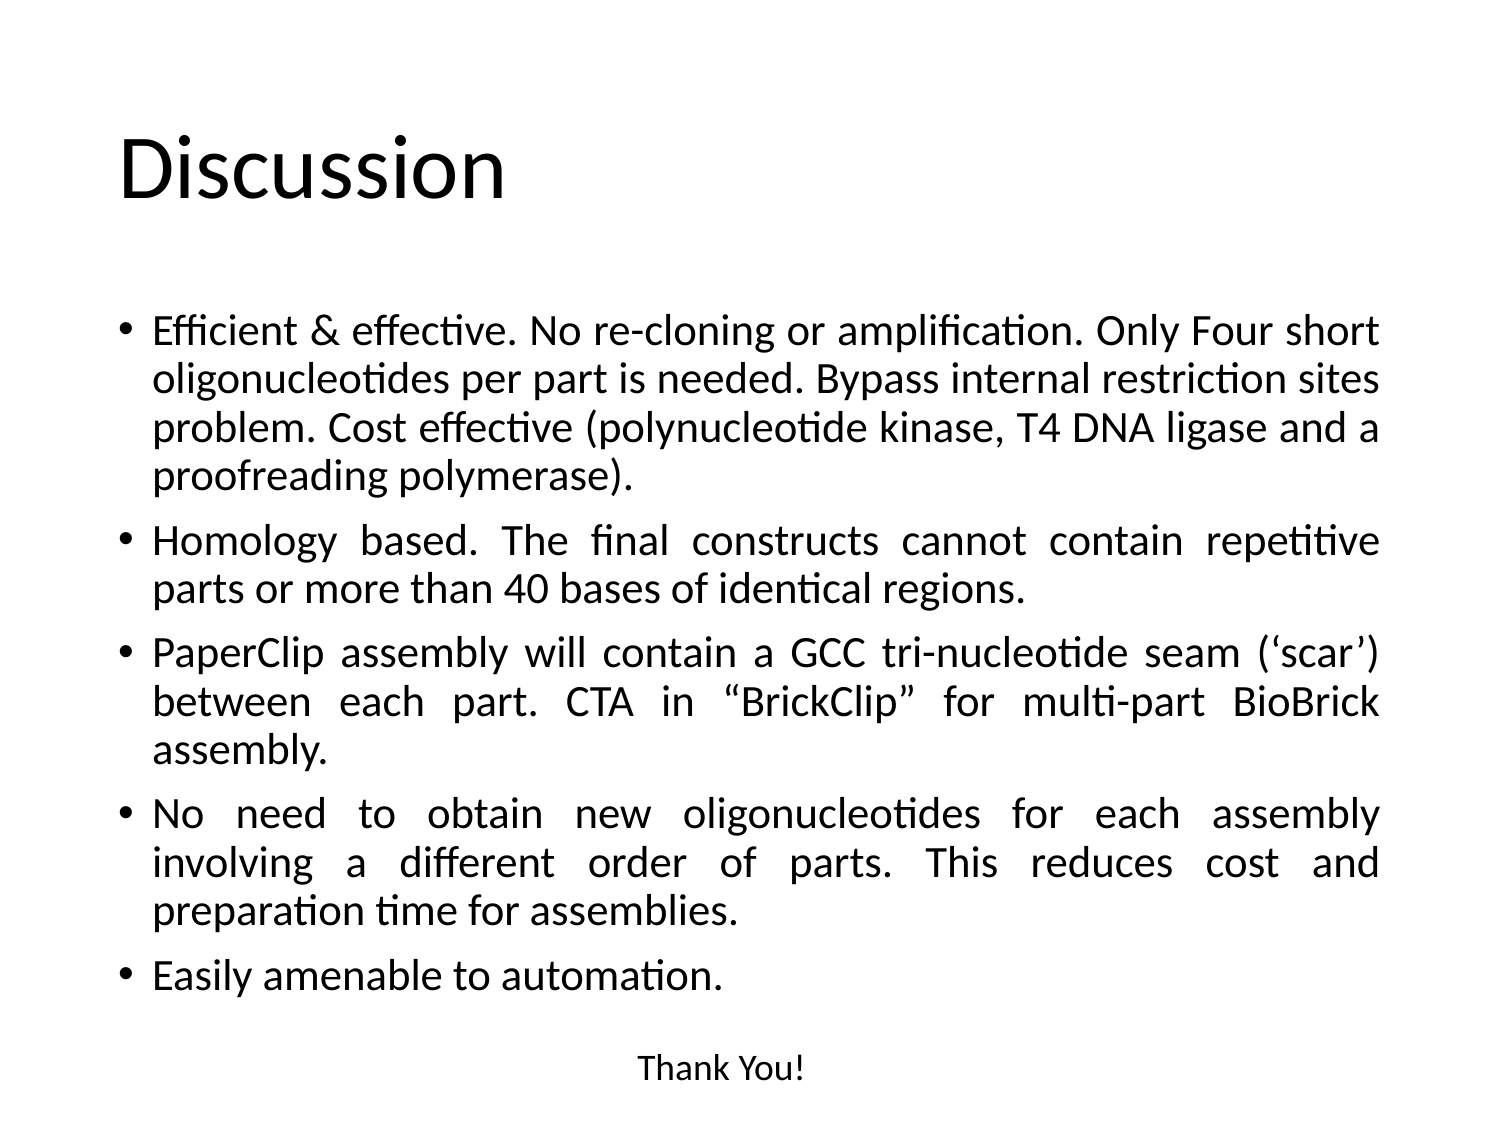

# Discussion
Efficient & effective. No re-cloning or amplification. Only Four short oligonucleotides per part is needed. Bypass internal restriction sites problem. Cost effective (polynucleotide kinase, T4 DNA ligase and a proofreading polymerase).
Homology based. The final constructs cannot contain repetitive parts or more than 40 bases of identical regions.
PaperClip assembly will contain a GCC tri-nucleotide seam (‘scar’) between each part. CTA in “BrickClip” for multi-part BioBrick assembly.
No need to obtain new oligonucleotides for each assembly involving a different order of parts. This reduces cost and preparation time for assemblies.
Easily amenable to automation.

Thank You!